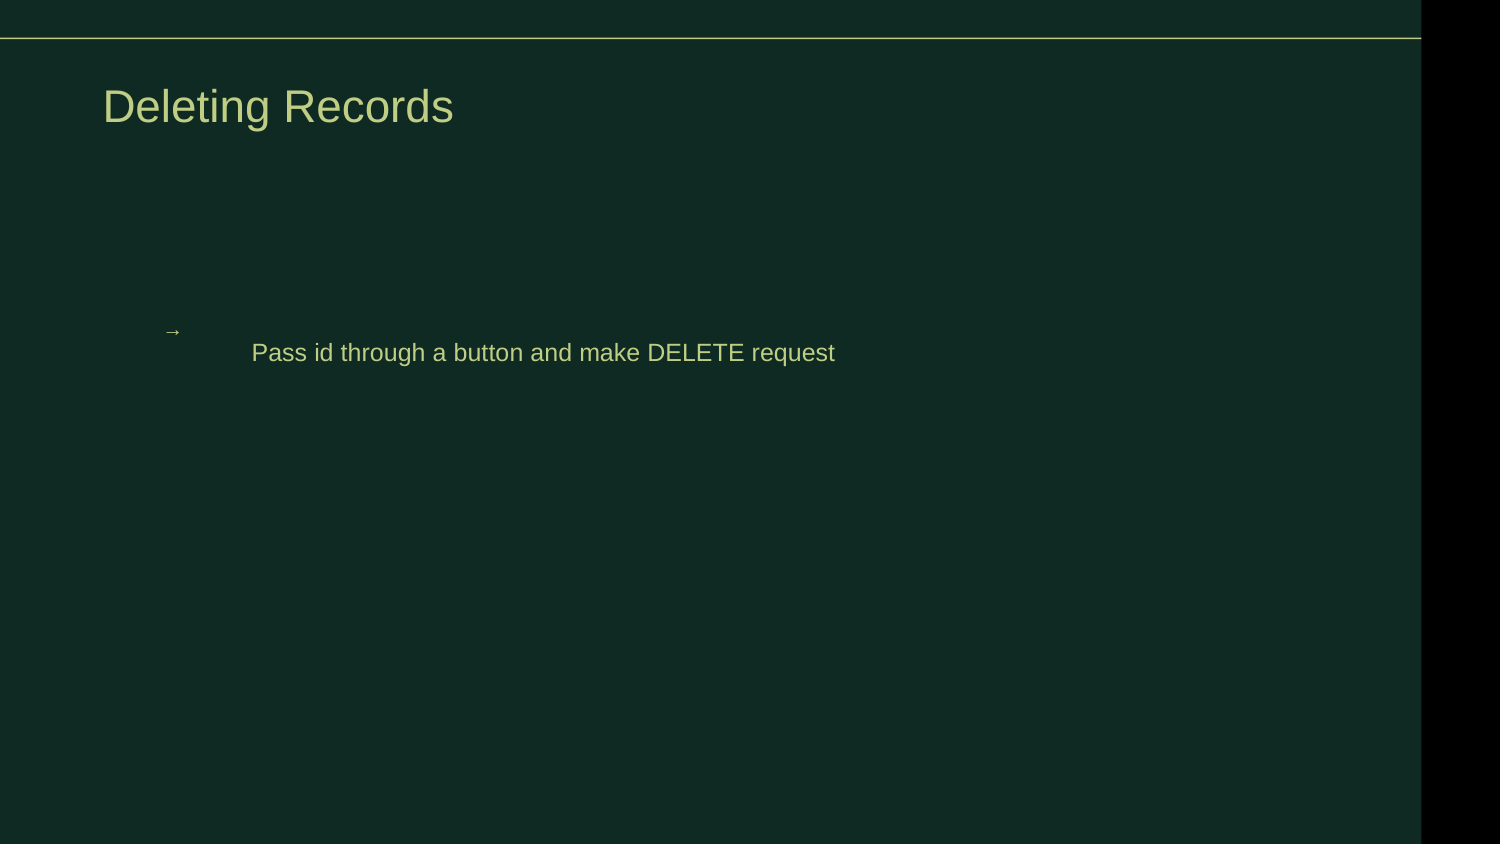

# Deleting Records
Pass id through a button and make DELETE request
→